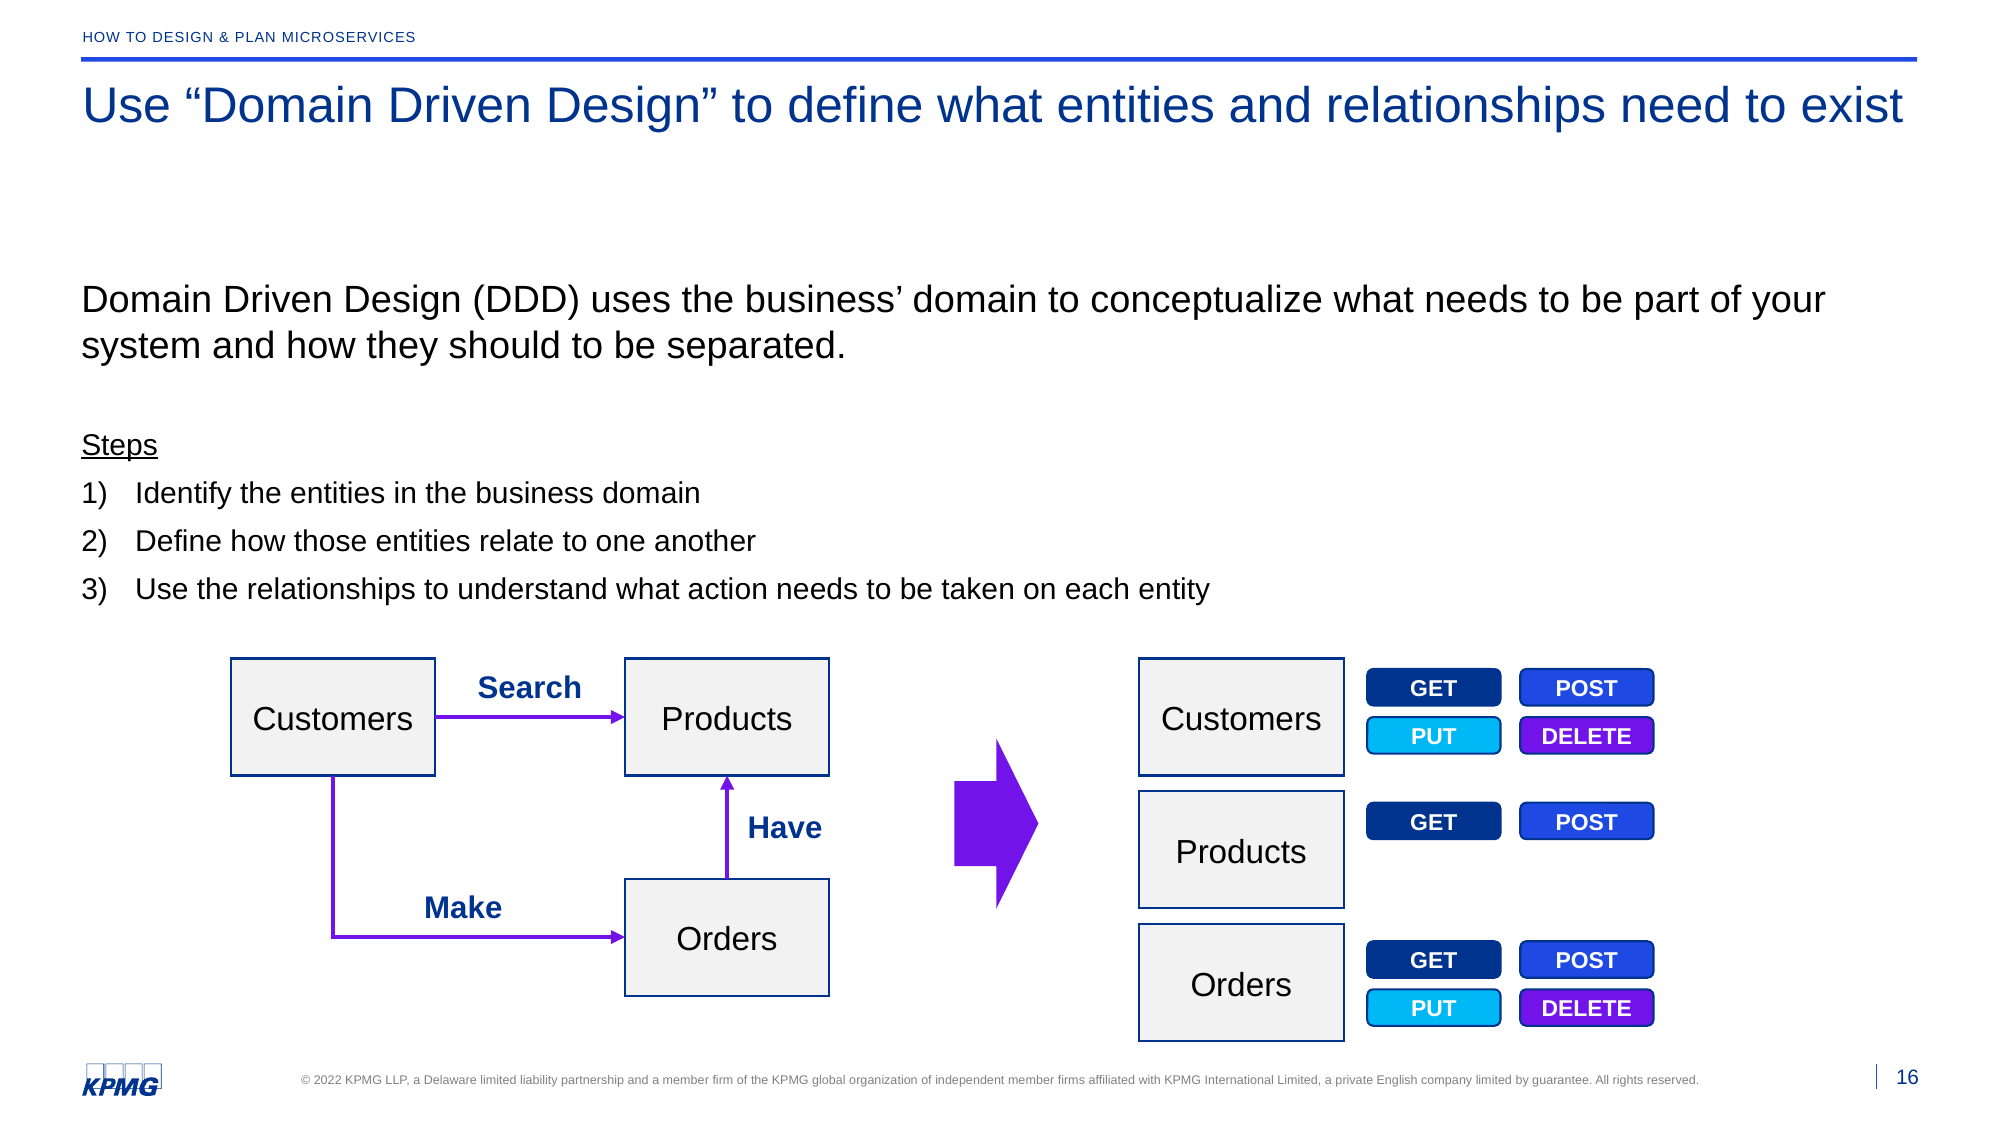

How to design & plan microservices
# Use “Domain Driven Design” to define what entities and relationships need to exist
Domain Driven Design (DDD) uses the business’ domain to conceptualize what needs to be part of your system and how they should to be separated.

Steps
Identify the entities in the business domain
Define how those entities relate to one another
Use the relationships to understand what action needs to be taken on each entity
Customers
Products
Customers
Search
GET
POST
PUT
DELETE

Products
GET
POST
Have
Orders
Make
Orders
GET
POST
PUT
DELETE